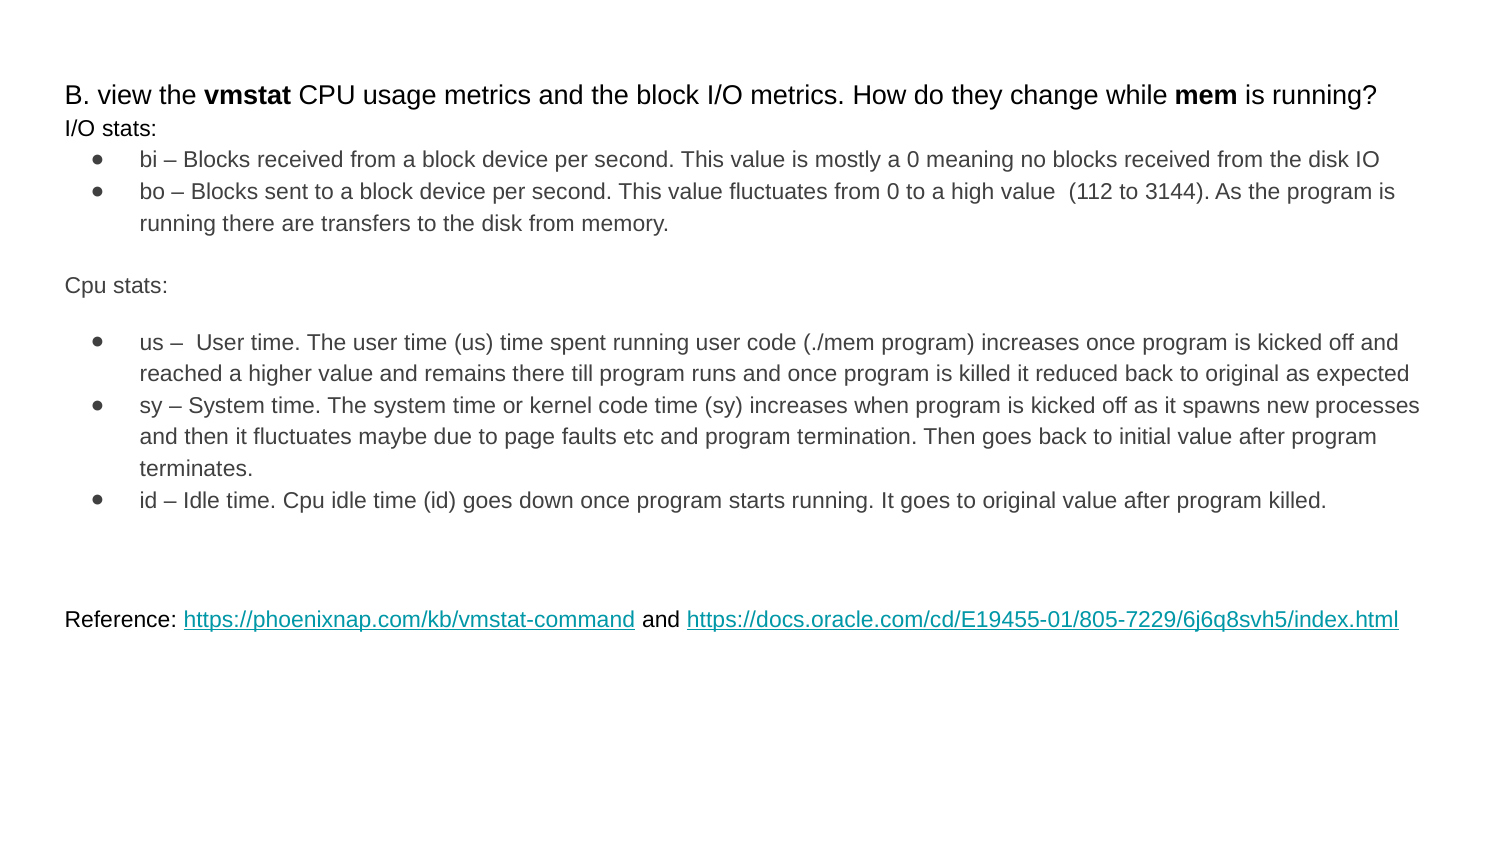

B. view the vmstat CPU usage metrics and the block I/O metrics. How do they change while mem is running?
I/O stats:
bi – Blocks received from a block device per second. This value is mostly a 0 meaning no blocks received from the disk IO
bo – Blocks sent to a block device per second. This value fluctuates from 0 to a high value  (112 to 3144). As the program is running there are transfers to the disk from memory.
Cpu stats:
us –  User time. The user time (us) time spent running user code (./mem program) increases once program is kicked off and reached a higher value and remains there till program runs and once program is killed it reduced back to original as expected
sy – System time. The system time or kernel code time (sy) increases when program is kicked off as it spawns new processes and then it fluctuates maybe due to page faults etc and program termination. Then goes back to initial value after program terminates.
id – Idle time. Cpu idle time (id) goes down once program starts running. It goes to original value after program killed.

Reference: https://phoenixnap.com/kb/vmstat-command and https://docs.oracle.com/cd/E19455-01/805-7229/6j6q8svh5/index.html